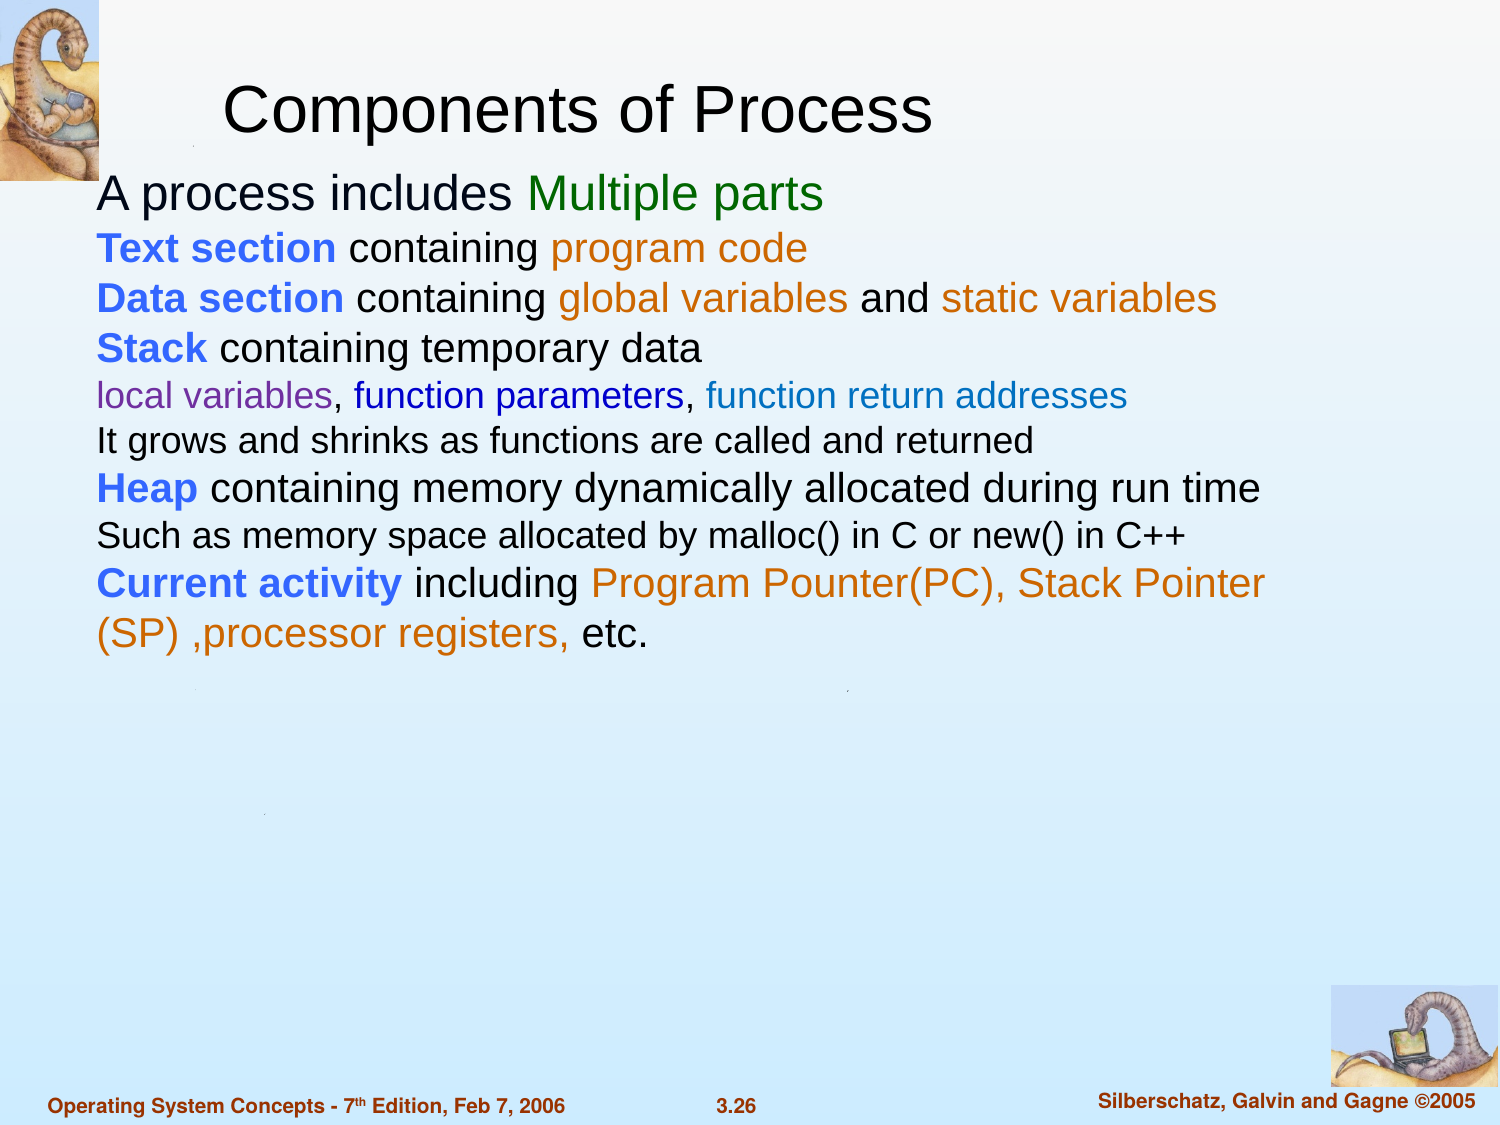

Components of Process
A process includes Multiple parts
Text section containing program code
Data section containing global variables and static variables
Stack containing temporary data
local variables, function parameters, function return addresses
It grows and shrinks as functions are called and returned
Heap containing memory dynamically allocated during run time
Such as memory space allocated by malloc() in C or new() in C++
Current activity including Program Pounter(PC), Stack Pointer (SP) ,processor registers, etc.